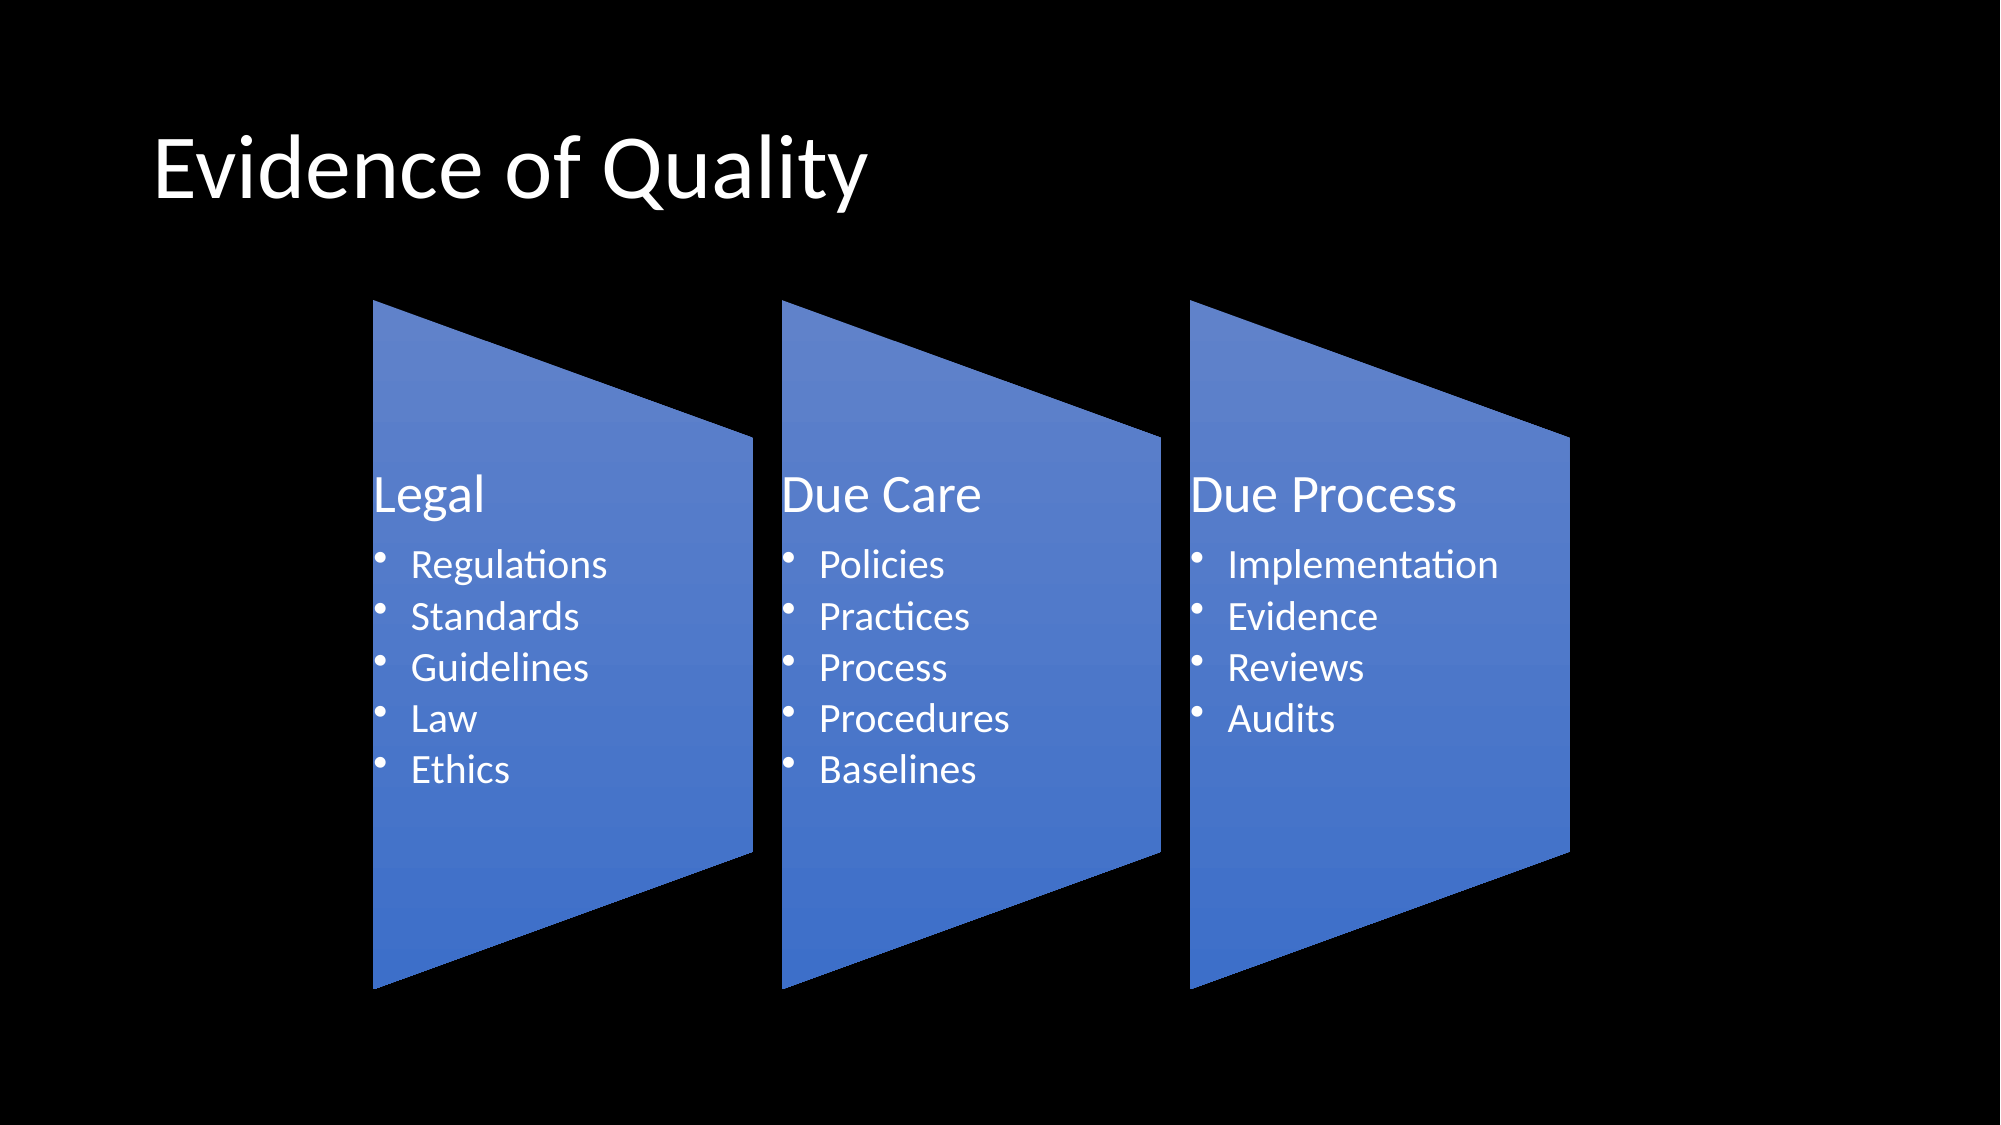

# Evidence of Quality
Legal
Regulations
Standards
Guidelines
Law
Ethics
Due Care
Policies
Practices
Process
Procedures
Baselines

Due Process
Implementation
Evidence
Reviews
Audits